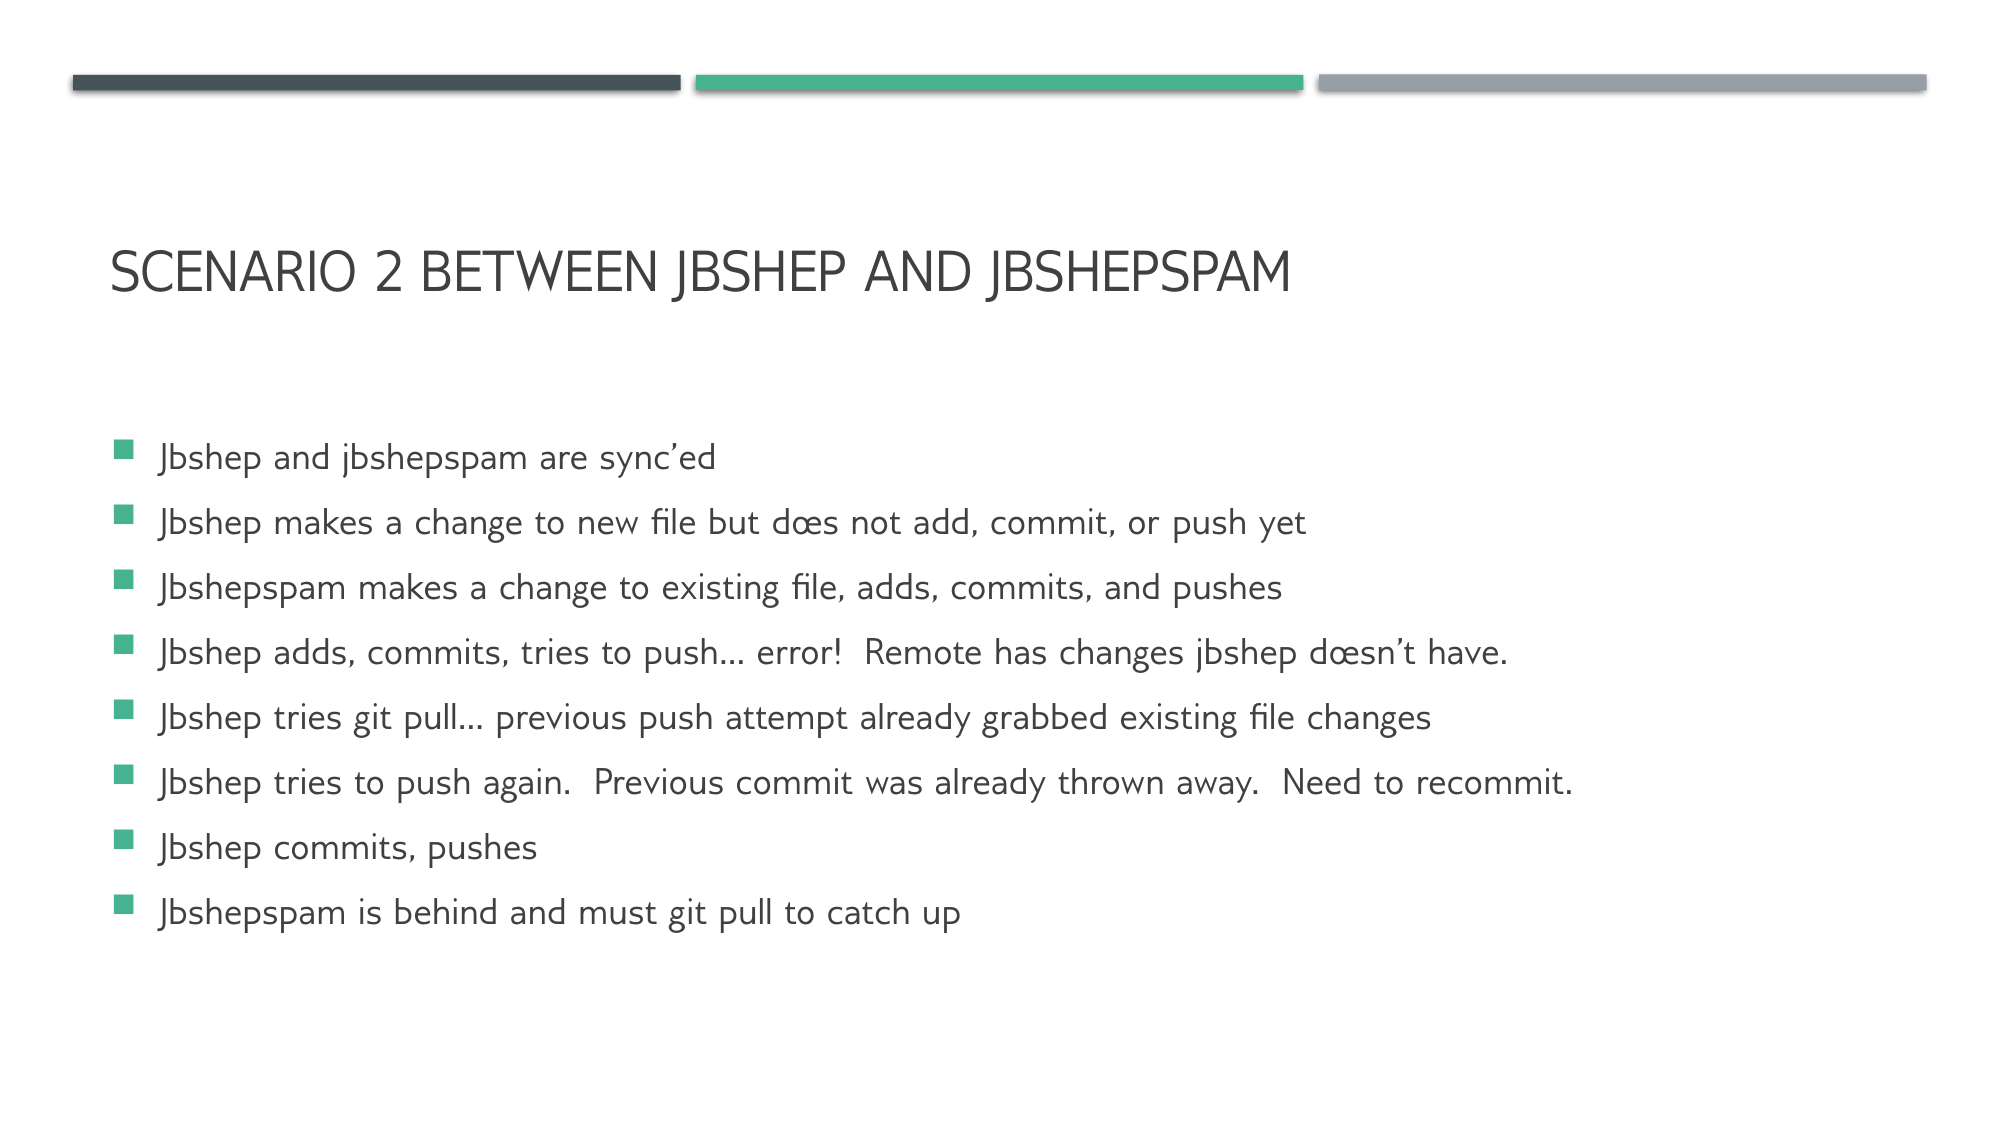

# Scenario 2 between jbshep and jbshepspam
Jbshep and jbshepspam are sync’ed
Jbshep makes a change to new file but does not add, commit, or push yet
Jbshepspam makes a change to existing file, adds, commits, and pushes
Jbshep adds, commits, tries to push… error!  Remote has changes jbshep doesn’t have.
Jbshep tries git pull… previous push attempt already grabbed existing file changes
Jbshep tries to push again.  Previous commit was already thrown away.  Need to recommit.
Jbshep commits, pushes
Jbshepspam is behind and must git pull to catch up